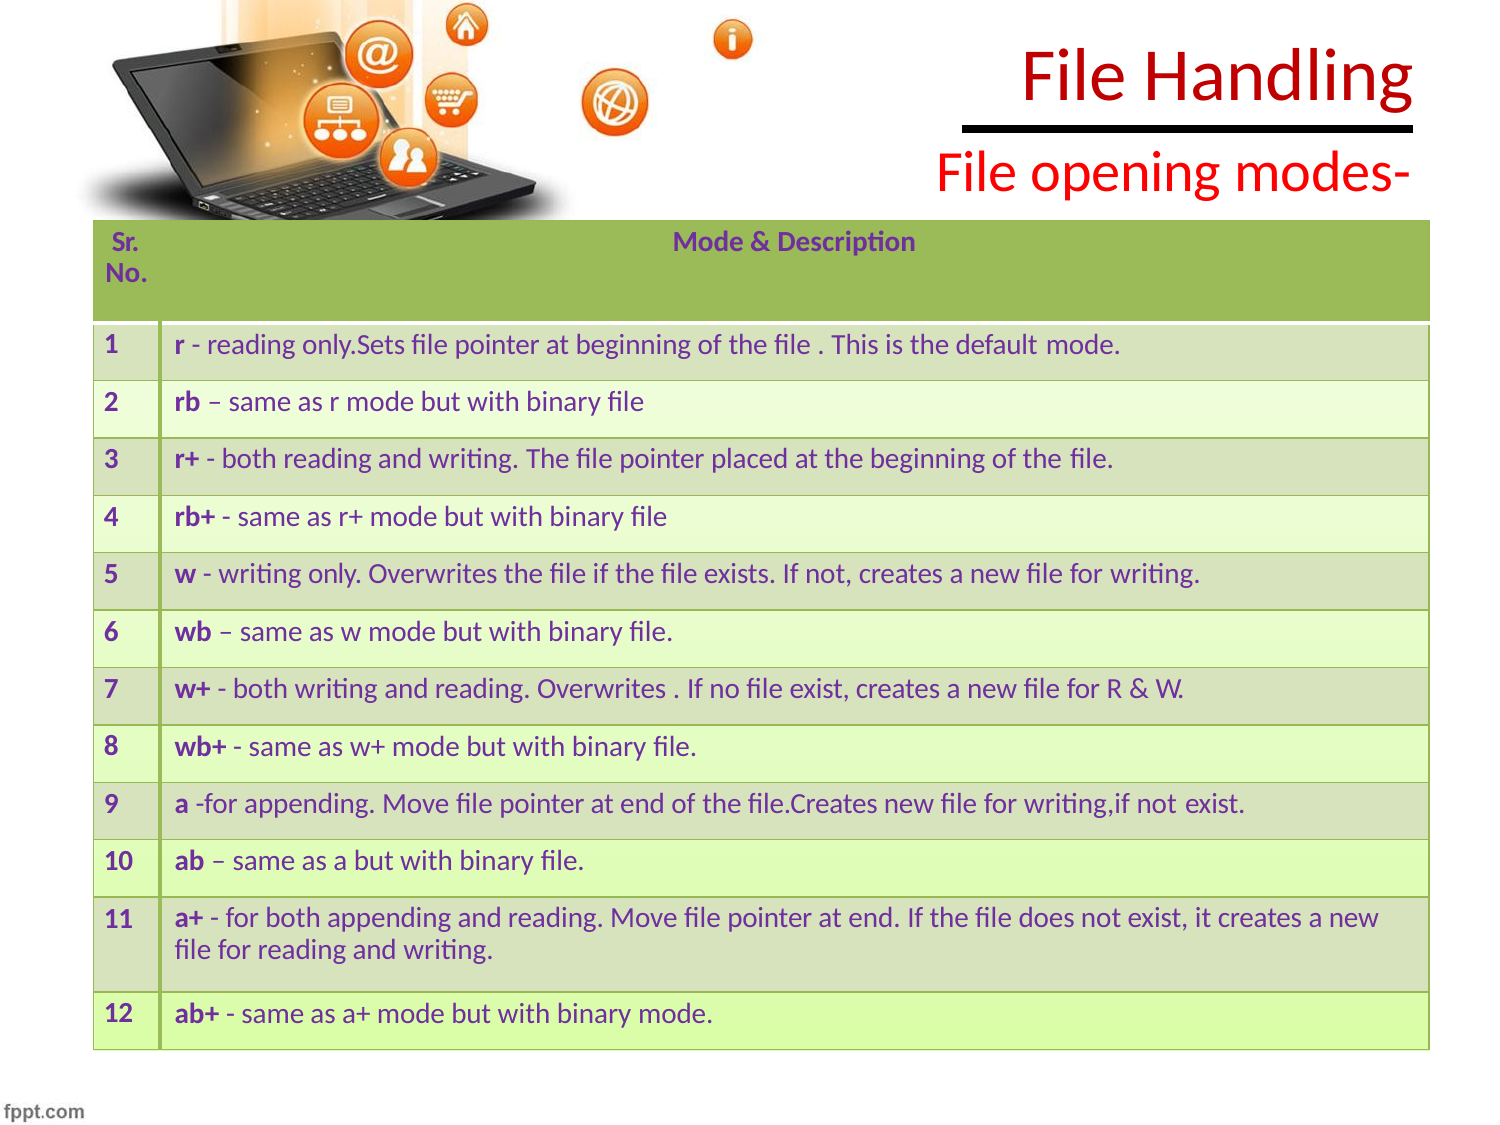

# File Handling

File opening modes-
| Sr. No. | Mode & Description |
| --- | --- |
| 1 | r - reading only.Sets file pointer at beginning of the file . This is the default mode. |
| 2 | rb – same as r mode but with binary file |
| 3 | r+ - both reading and writing. The file pointer placed at the beginning of the file. |
| 4 | rb+ - same as r+ mode but with binary file |
| 5 | w - writing only. Overwrites the file if the file exists. If not, creates a new file for writing. |
| 6 | wb – same as w mode but with binary file. |
| 7 | w+ - both writing and reading. Overwrites . If no file exist, creates a new file for R & W. |
| 8 | wb+ - same as w+ mode but with binary file. |
| 9 | a -for appending. Move file pointer at end of the file.Creates new file for writing,if not exist. |
| 10 | ab – same as a but with binary file. |
| 11 | a+ - for both appending and reading. Move file pointer at end. If the file does not exist, it creates a new file for reading and writing. |
| 12 | ab+ - same as a+ mode but with binary mode. |